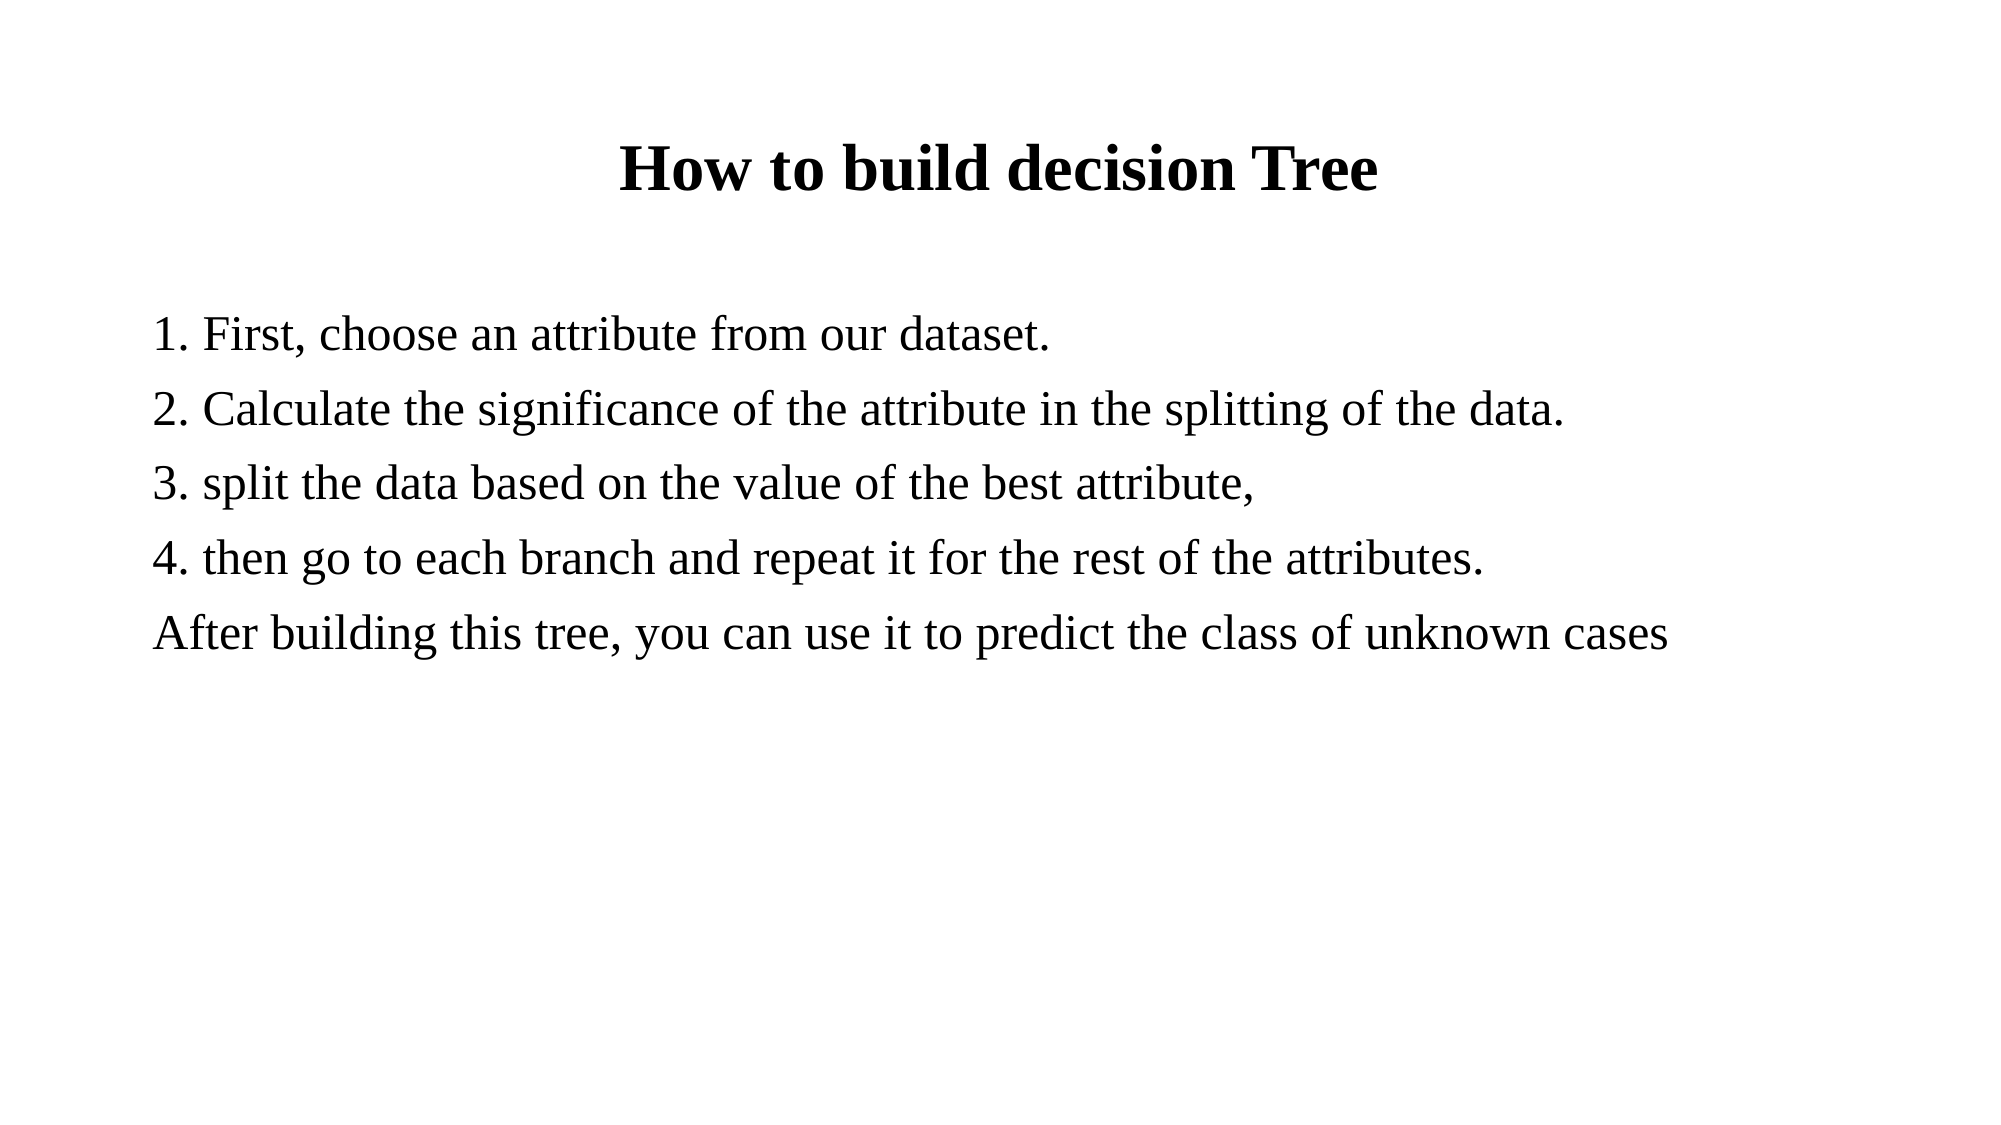

# How to build decision Tree
1. First, choose an attribute from our dataset.
2. Calculate the significance of the attribute in the splitting of the data.
3. split the data based on the value of the best attribute,
4. then go to each branch and repeat it for the rest of the attributes.
After building this tree, you can use it to predict the class of unknown cases